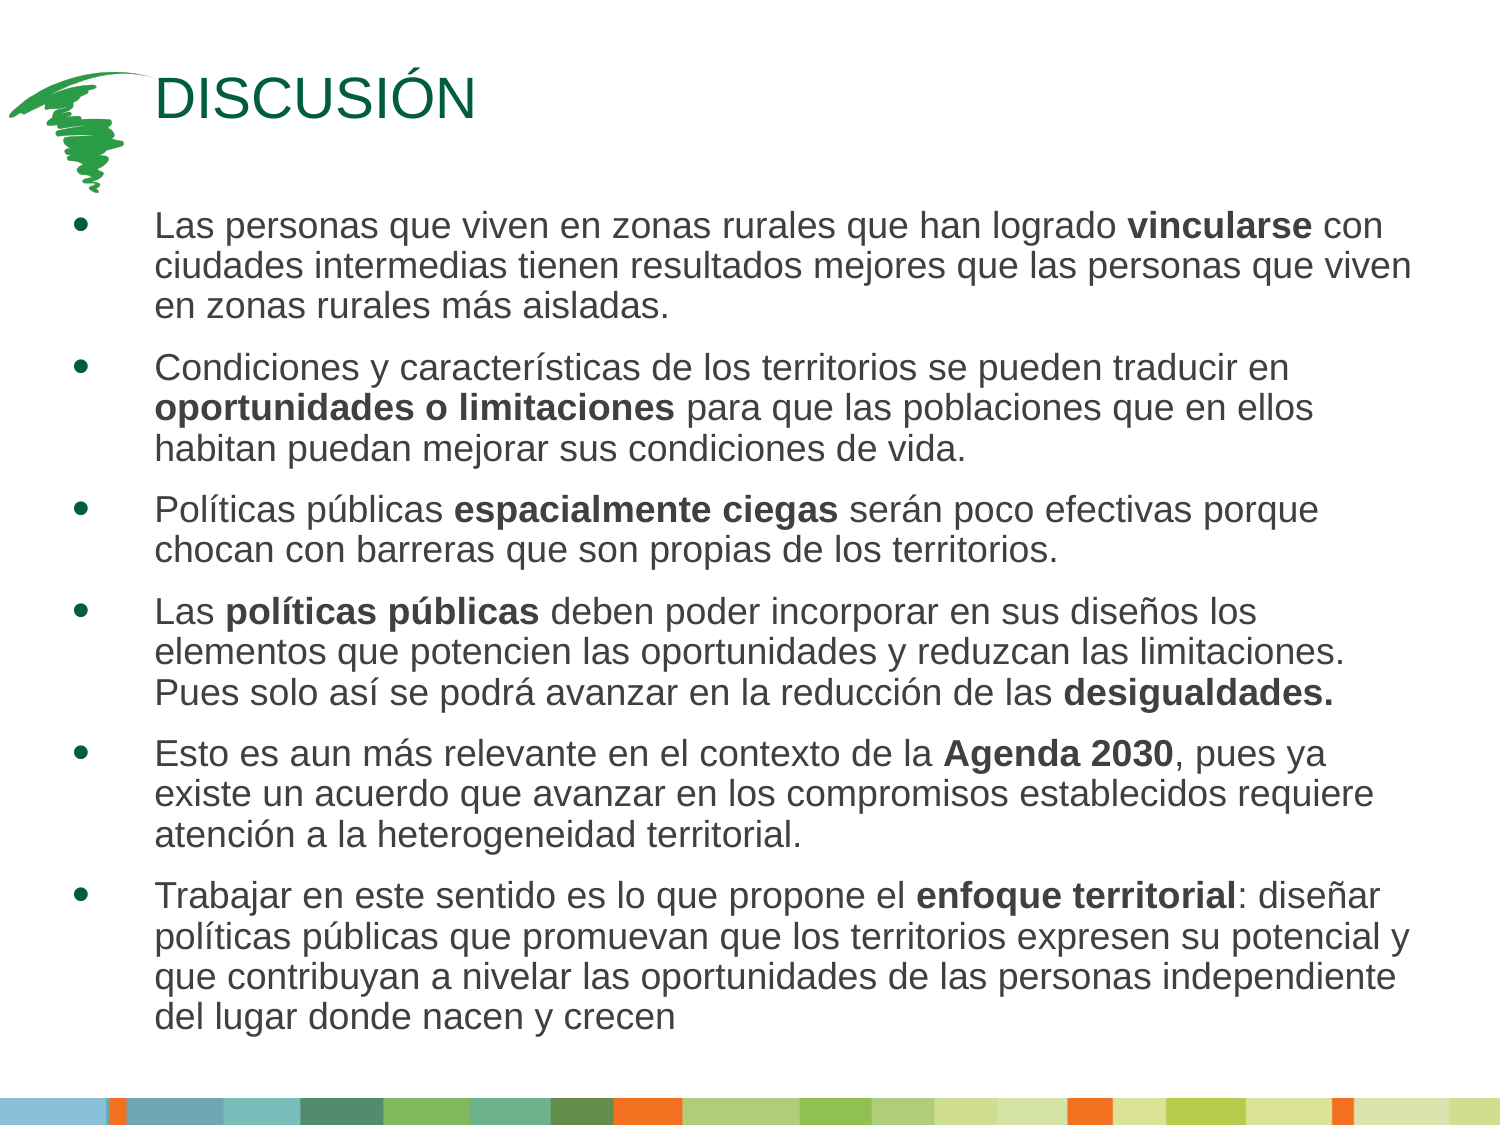

# DISCUSIÓN
Las personas que viven en zonas rurales que han logrado vincularse con ciudades intermedias tienen resultados mejores que las personas que viven en zonas rurales más aisladas.
Condiciones y características de los territorios se pueden traducir en oportunidades o limitaciones para que las poblaciones que en ellos habitan puedan mejorar sus condiciones de vida.
Políticas públicas espacialmente ciegas serán poco efectivas porque chocan con barreras que son propias de los territorios.
Las políticas públicas deben poder incorporar en sus diseños los elementos que potencien las oportunidades y reduzcan las limitaciones. Pues solo así se podrá avanzar en la reducción de las desigualdades.
Esto es aun más relevante en el contexto de la Agenda 2030, pues ya existe un acuerdo que avanzar en los compromisos establecidos requiere atención a la heterogeneidad territorial.
Trabajar en este sentido es lo que propone el enfoque territorial: diseñar políticas públicas que promuevan que los territorios expresen su potencial y que contribuyan a nivelar las oportunidades de las personas independiente del lugar donde nacen y crecen